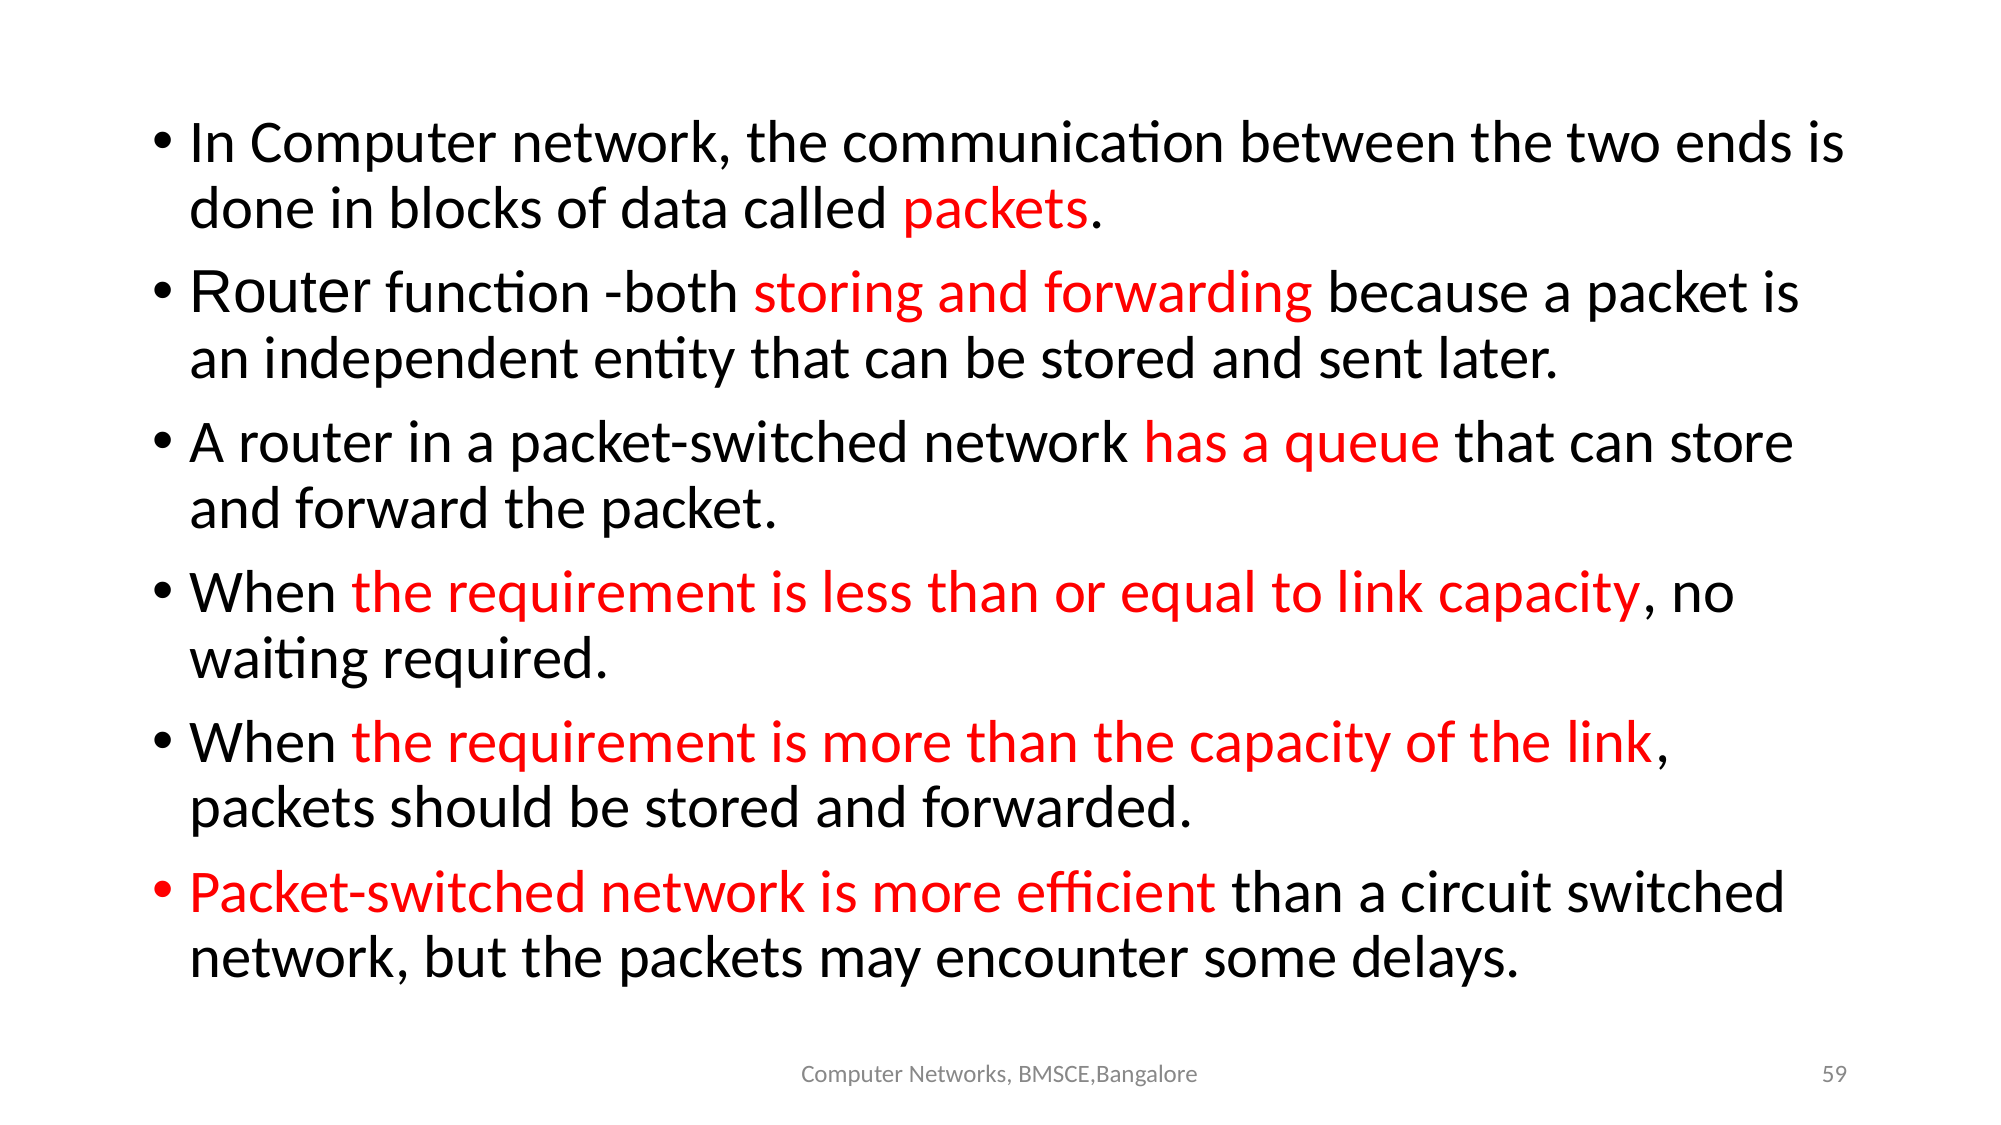

In Computer network, the communication between the two ends is done in blocks of data called packets.
Router function -both storing and forwarding because a packet is an independent entity that can be stored and sent later.
A router in a packet-switched network has a queue that can store and forward the packet.
When the requirement is less than or equal to link capacity, no waiting required.
When the requirement is more than the capacity of the link, packets should be stored and forwarded.
Packet-switched network is more efficient than a circuit switched network, but the packets may encounter some delays.

Computer Networks, BMSCE,Bangalore
59